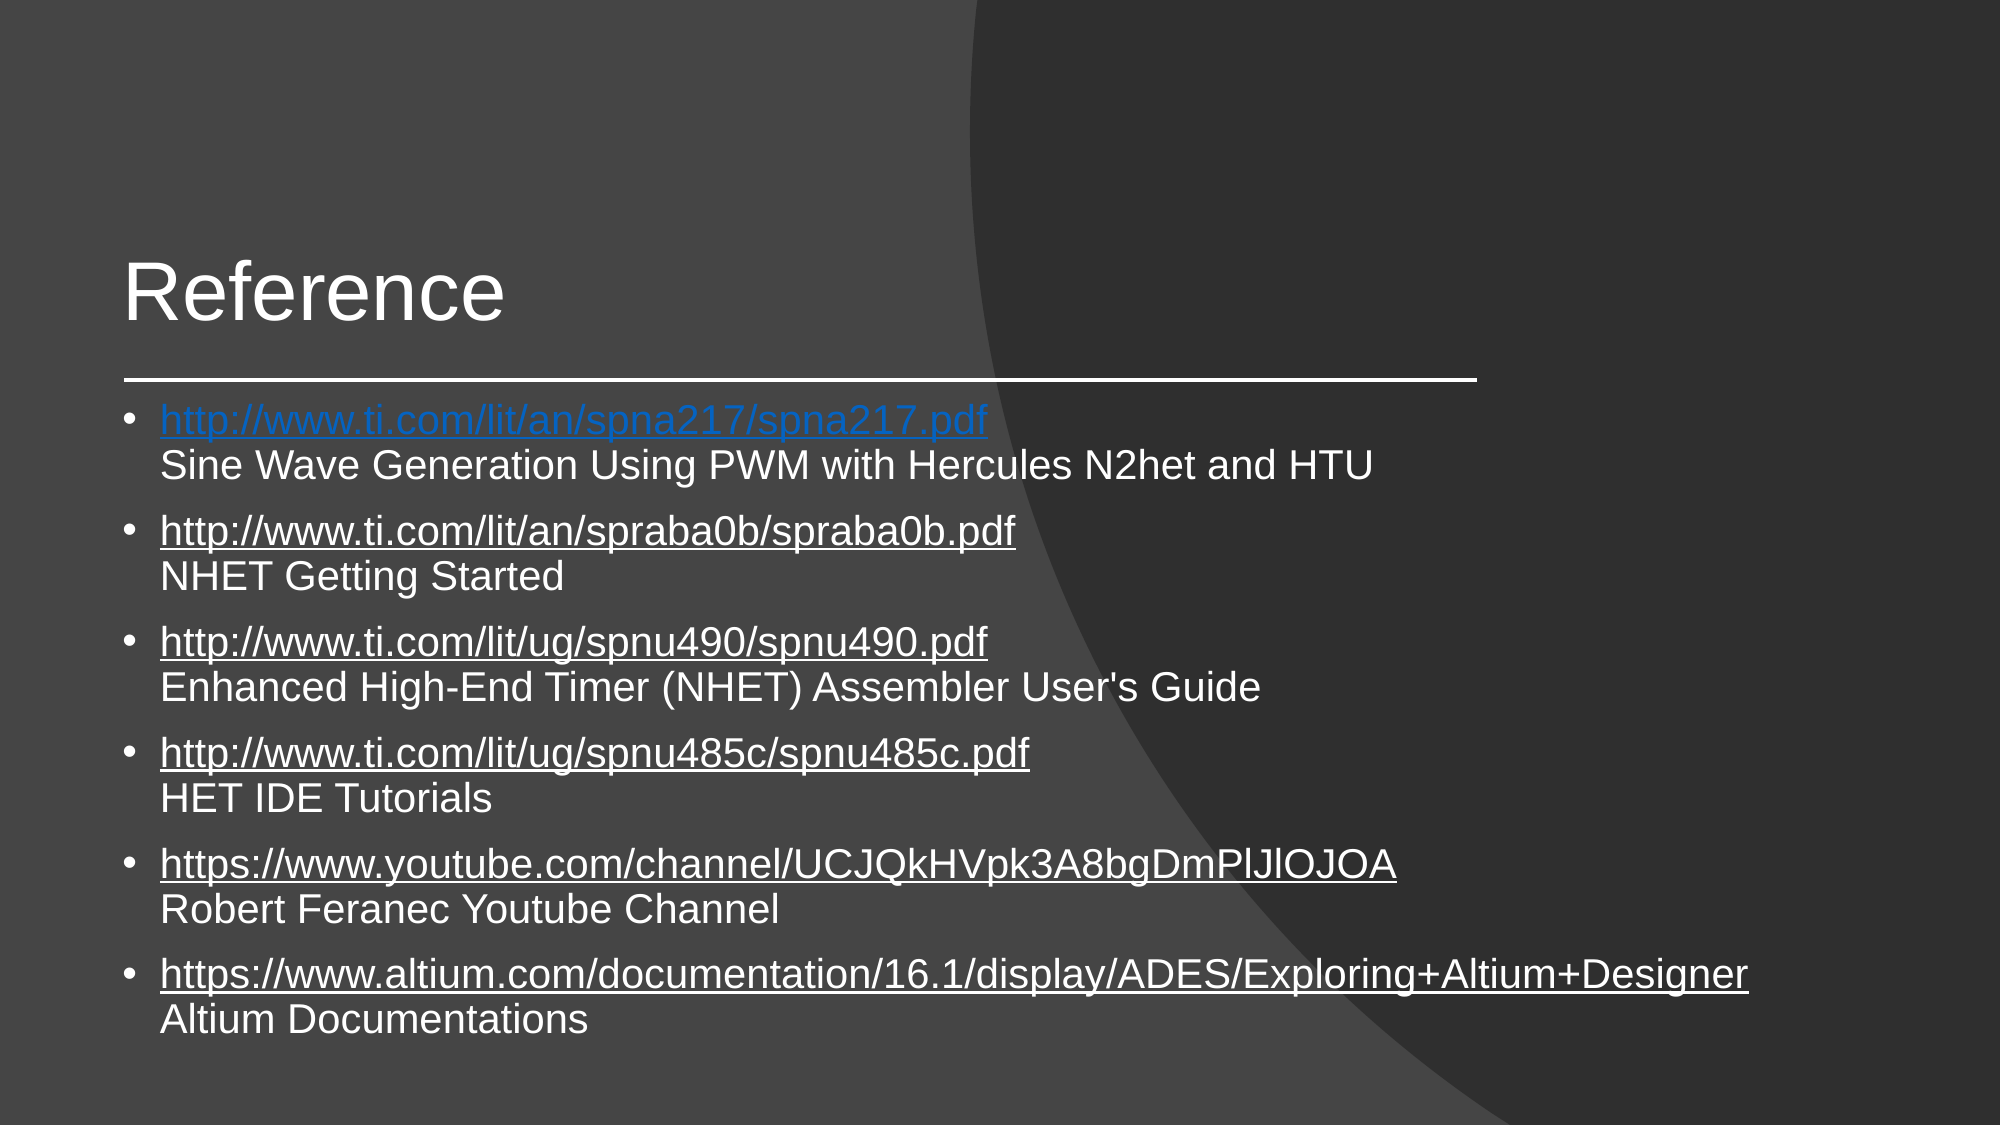

# Reference
http://www.ti.com/lit/an/spna217/spna217.pdf
Sine Wave Generation Using PWM with Hercules N2het and HTU
http://www.ti.com/lit/an/spraba0b/spraba0b.pdf
NHET Getting Started
http://www.ti.com/lit/ug/spnu490/spnu490.pdf
Enhanced High-End Timer (NHET) Assembler User's Guide
http://www.ti.com/lit/ug/spnu485c/spnu485c.pdf
HET IDE Tutorials
https://www.youtube.com/channel/UCJQkHVpk3A8bgDmPlJlOJOA
Robert Feranec Youtube Channel
https://www.altium.com/documentation/16.1/display/ADES/Exploring+Altium+Designer
Altium Documentations